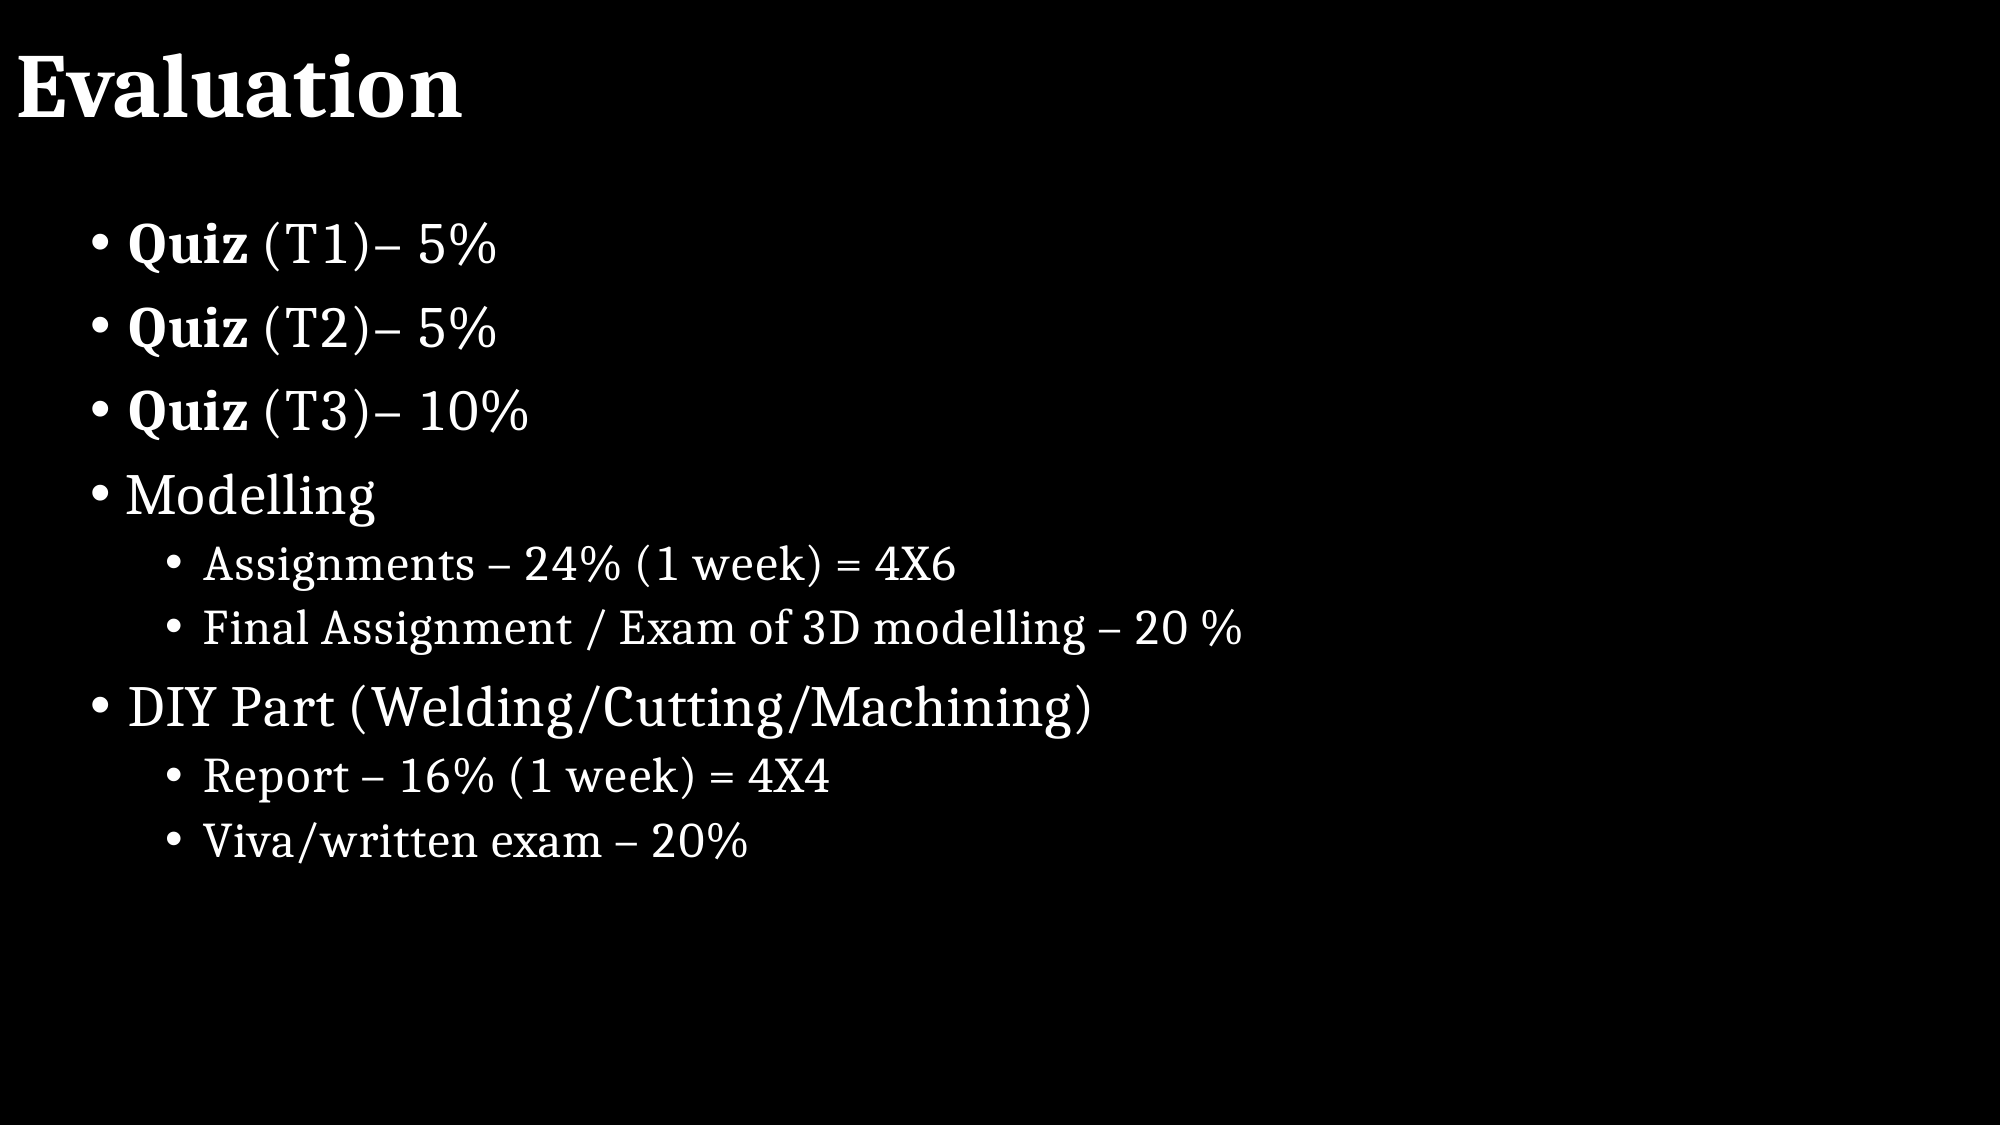

# Evaluation
Quiz (T1)– 5%
Quiz (T2)– 5%
Quiz (T3)– 10%
Modelling
Assignments – 24% (1 week) = 4X6
Final Assignment / Exam of 3D modelling – 20 %
DIY Part (Welding/Cutting/Machining)
Report – 16% (1 week) = 4X4
Viva/written exam – 20%